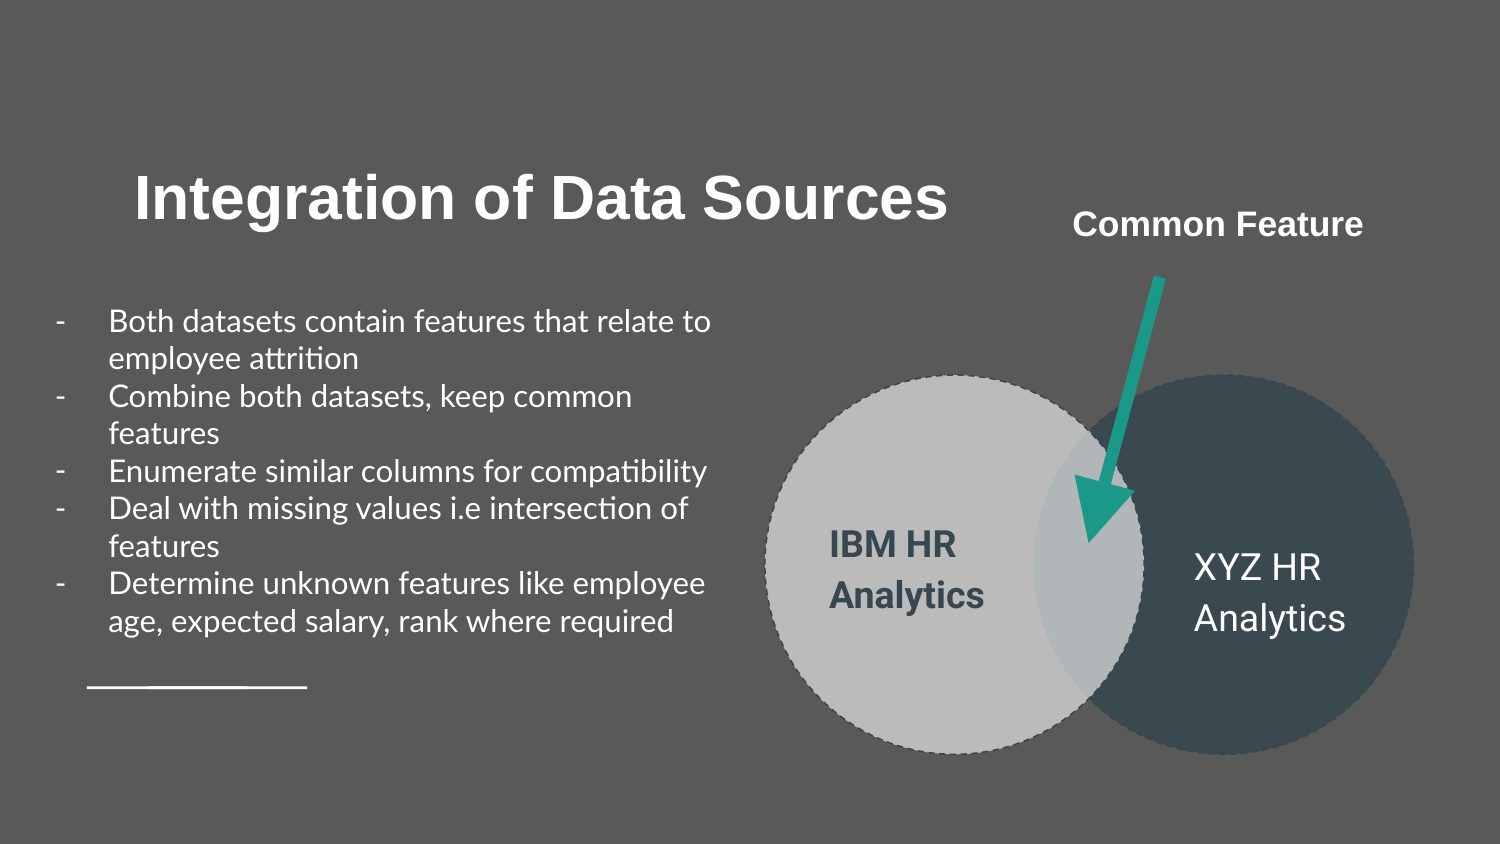

# Integration of Data Sources
Common Feature
Both datasets contain features that relate to employee attrition
Combine both datasets, keep common features
Enumerate similar columns for compatibility
Deal with missing values i.e intersection of features
Determine unknown features like employee age, expected salary, rank where required

IBM HR Analytics

XYZ HR Analytics